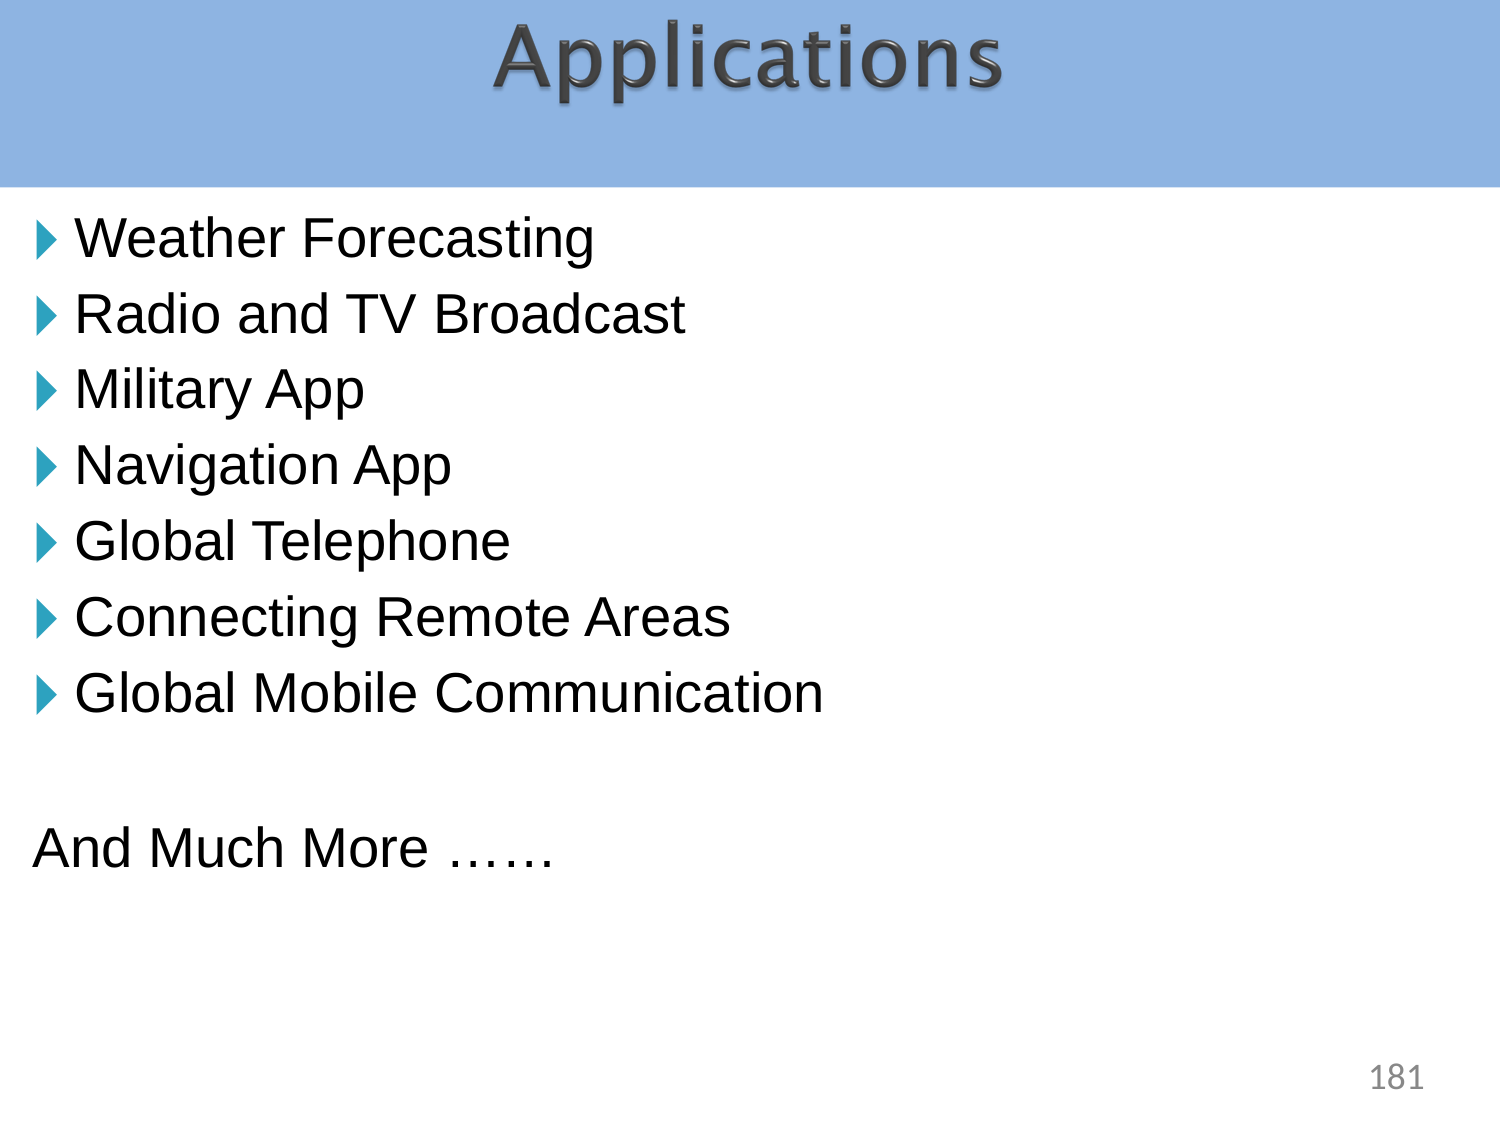

Weather Forecasting
Radio and TV Broadcast
Military App
Navigation App
Global Telephone
Connecting Remote Areas
Global Mobile Communication

And Much More ……

181